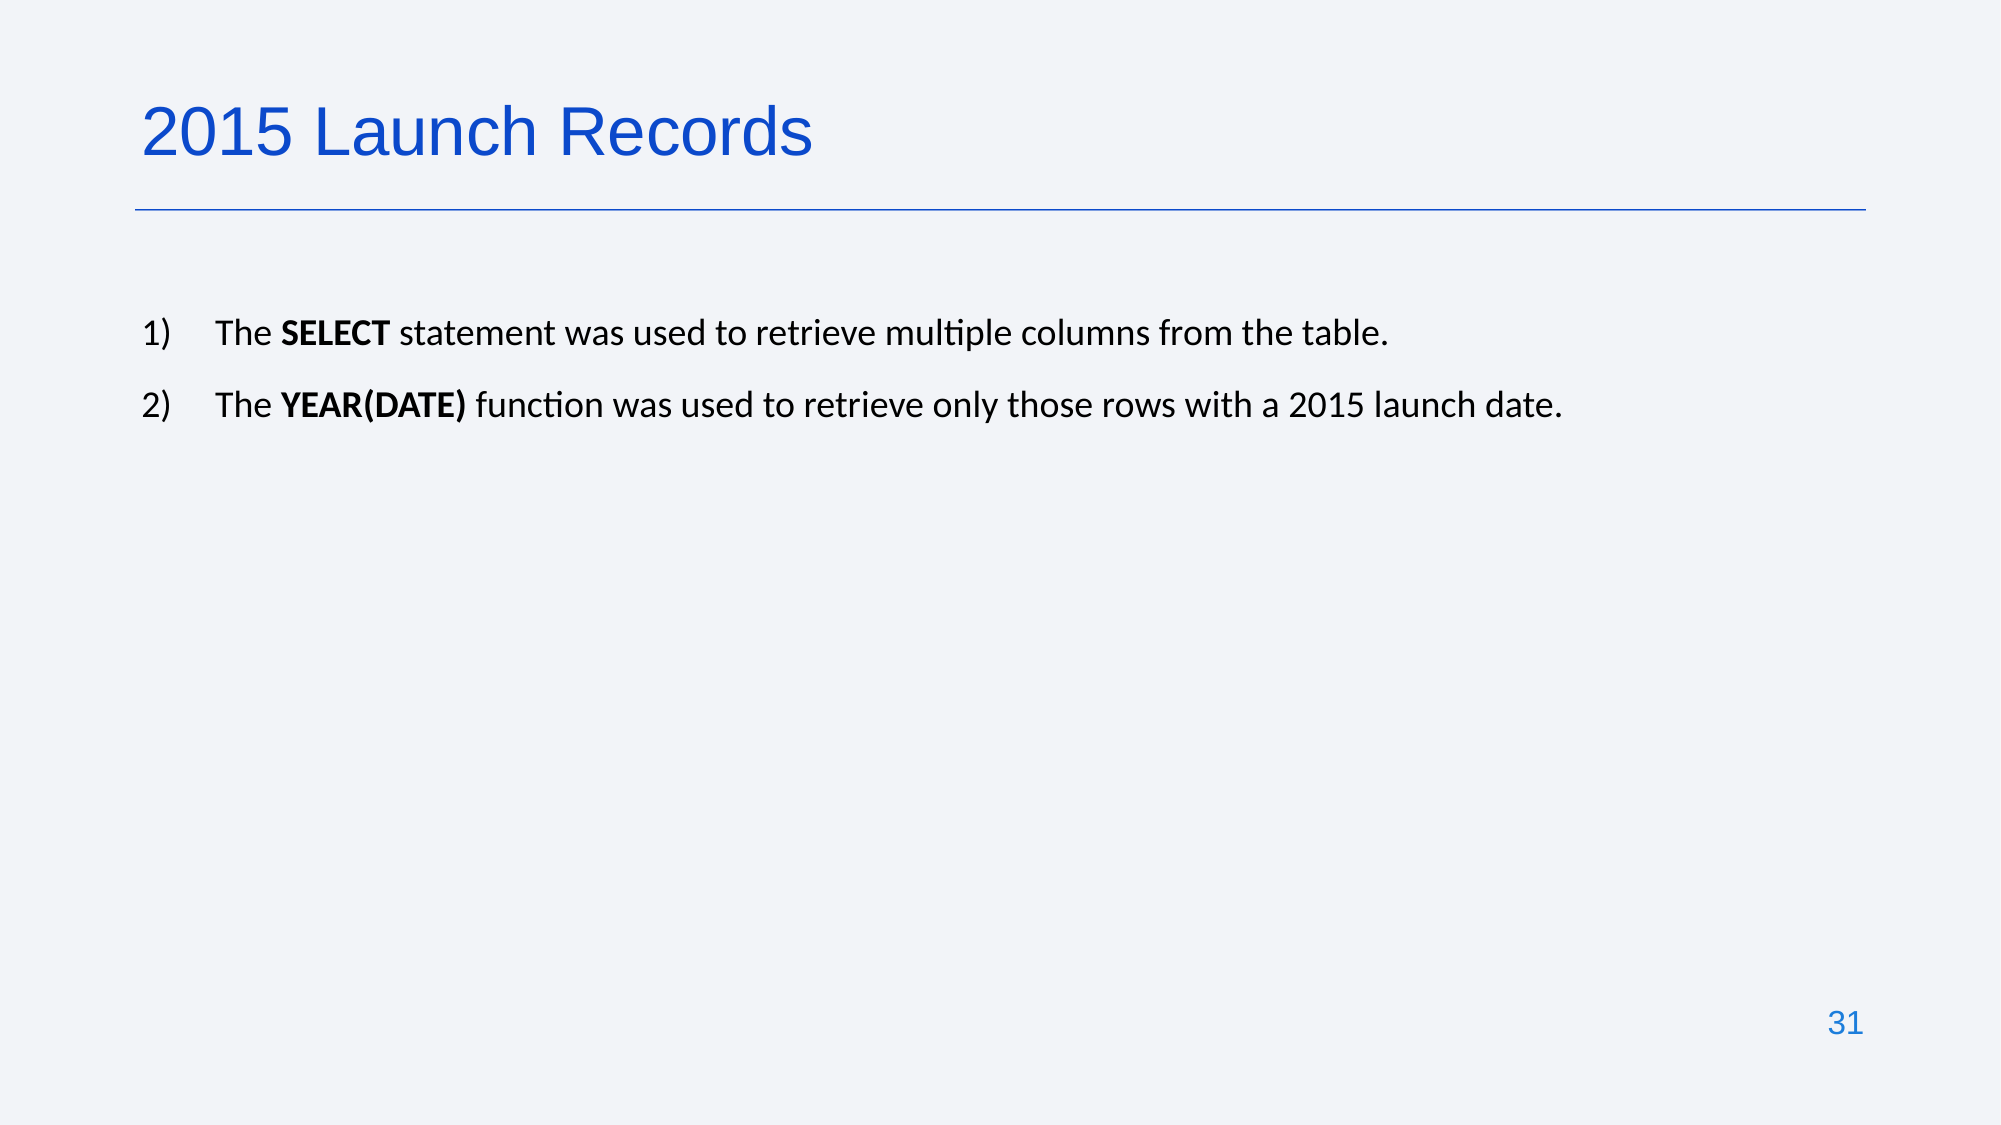

2015 Launch Records
The SELECT statement was used to retrieve multiple columns from the table.
The YEAR(DATE) function was used to retrieve only those rows with a 2015 launch date.
31